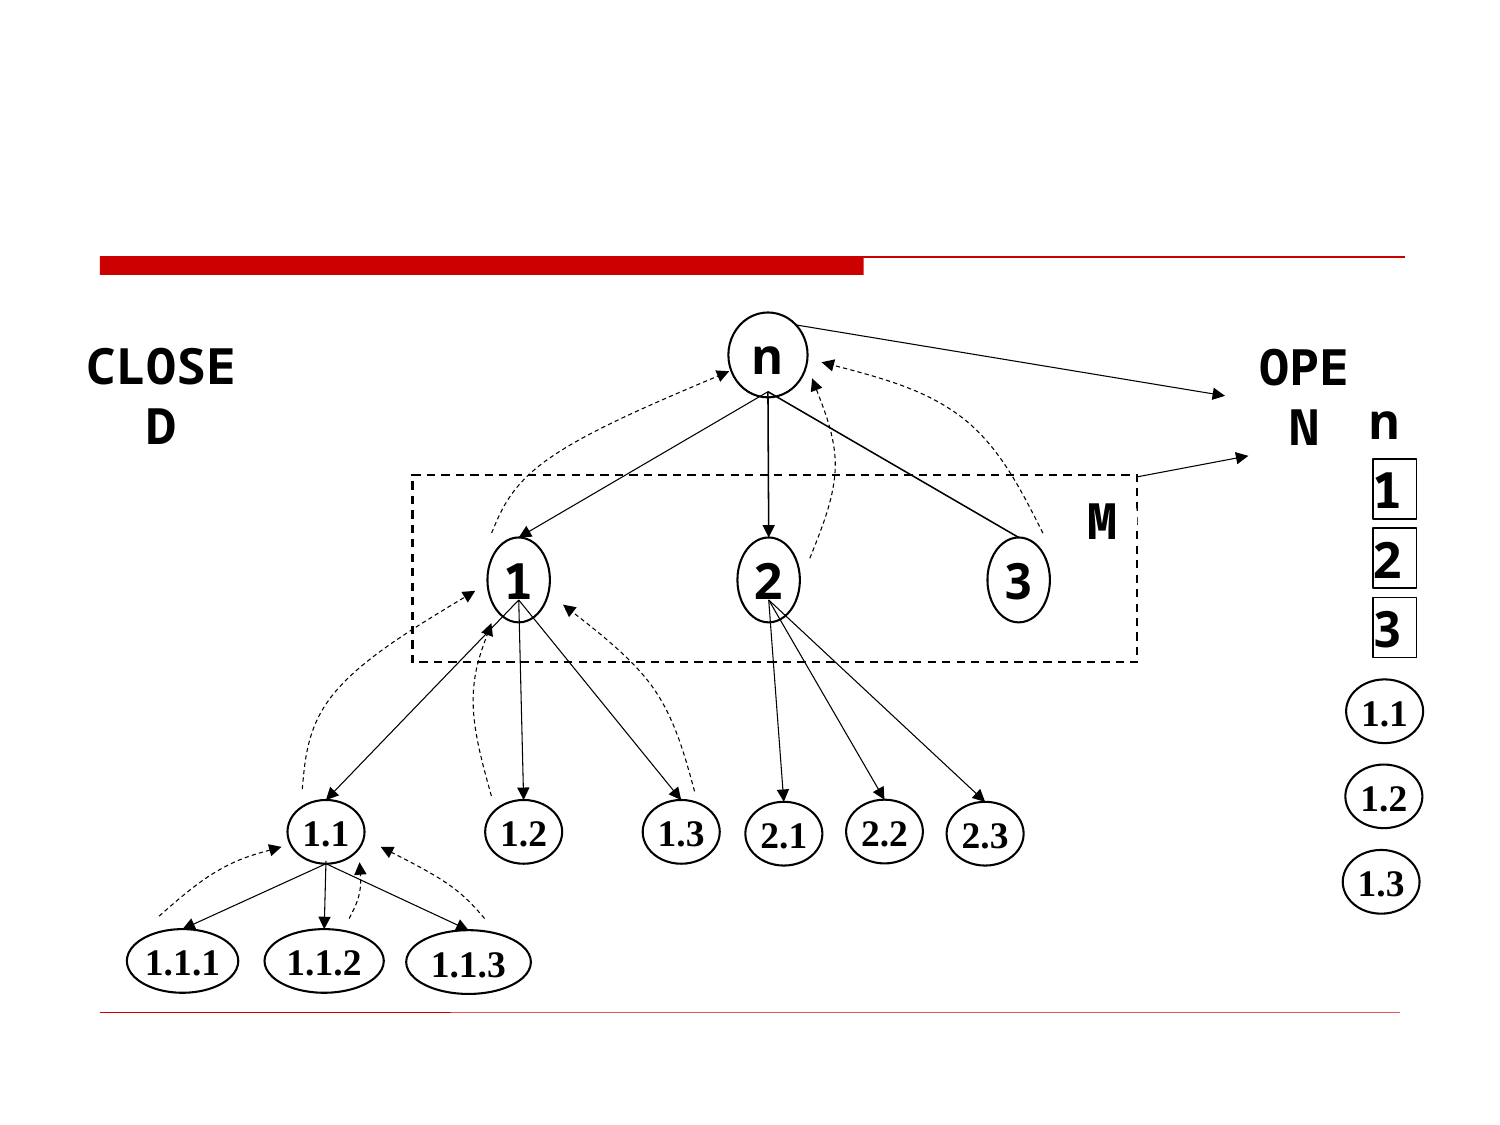

CLOSED
OPEN
n

n
1
2
3
1

M
2

3
1.1
1.2
1.3
2.2
2.1
2.3
1.1
1.2

1.3
1.1.1
1.1.2
1.1.3